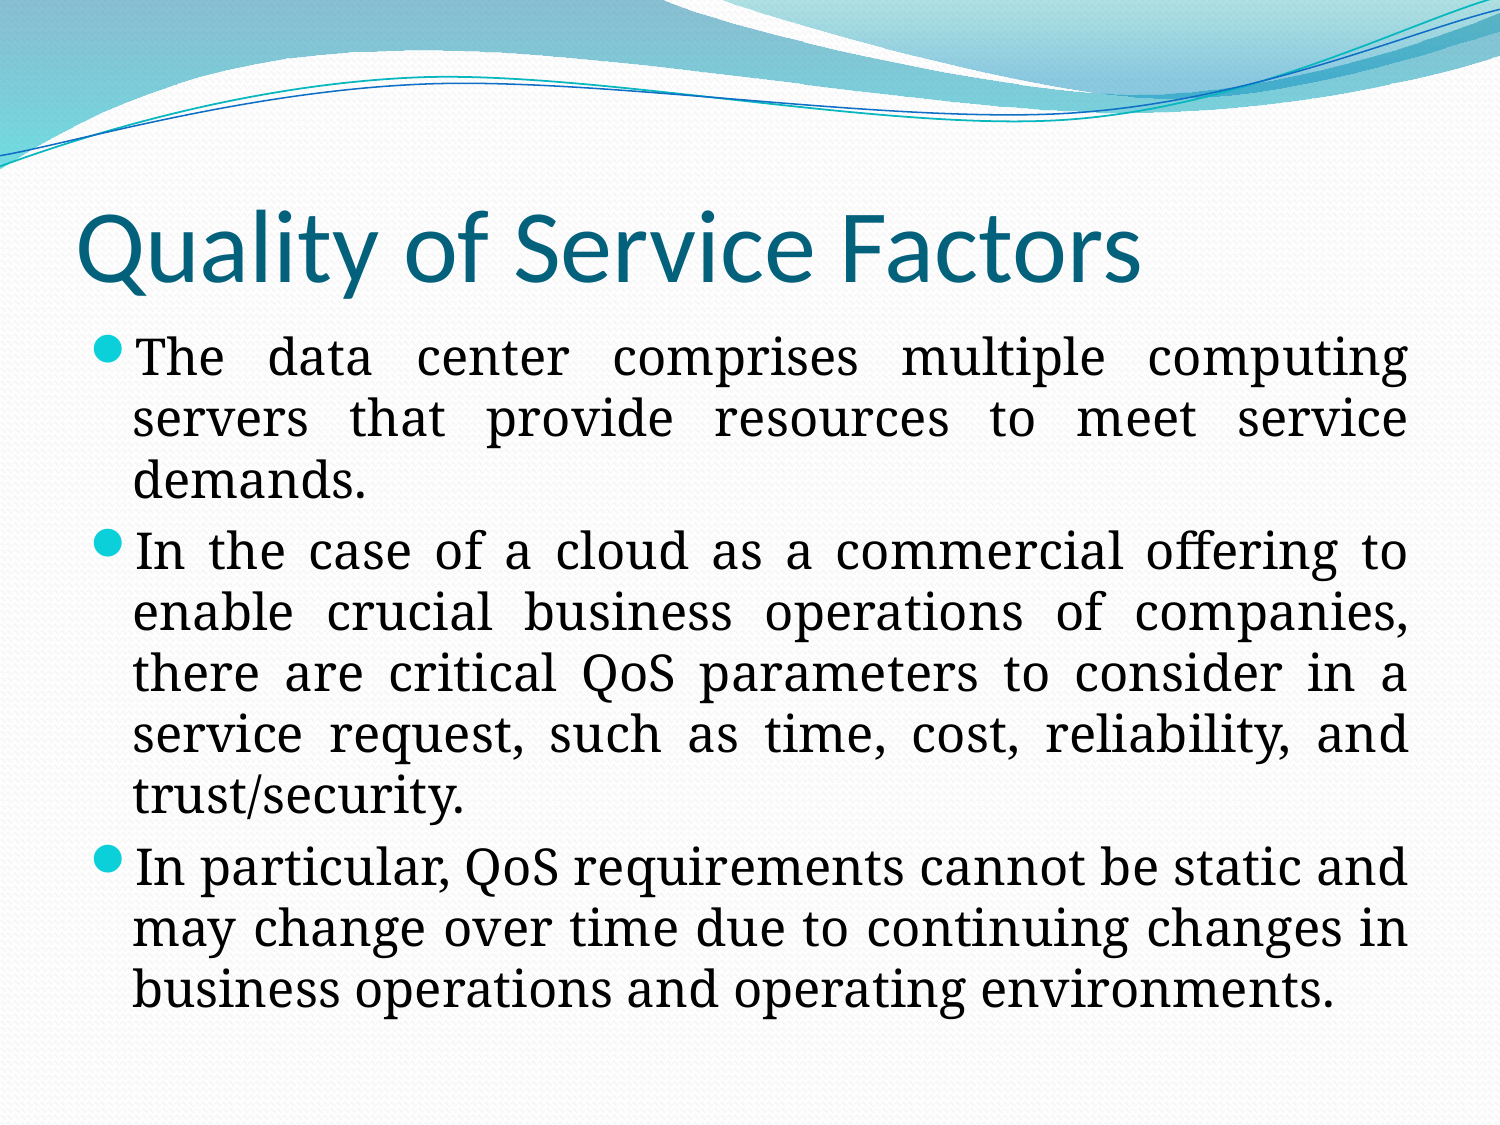

# Quality of Service Factors
The data center comprises multiple computing servers that provide resources to meet service demands.
In the case of a cloud as a commercial offering to enable crucial business operations of companies, there are critical QoS parameters to consider in a service request, such as time, cost, reliability, and trust/security.
In particular, QoS requirements cannot be static and may change over time due to continuing changes in business operations and operating environments.